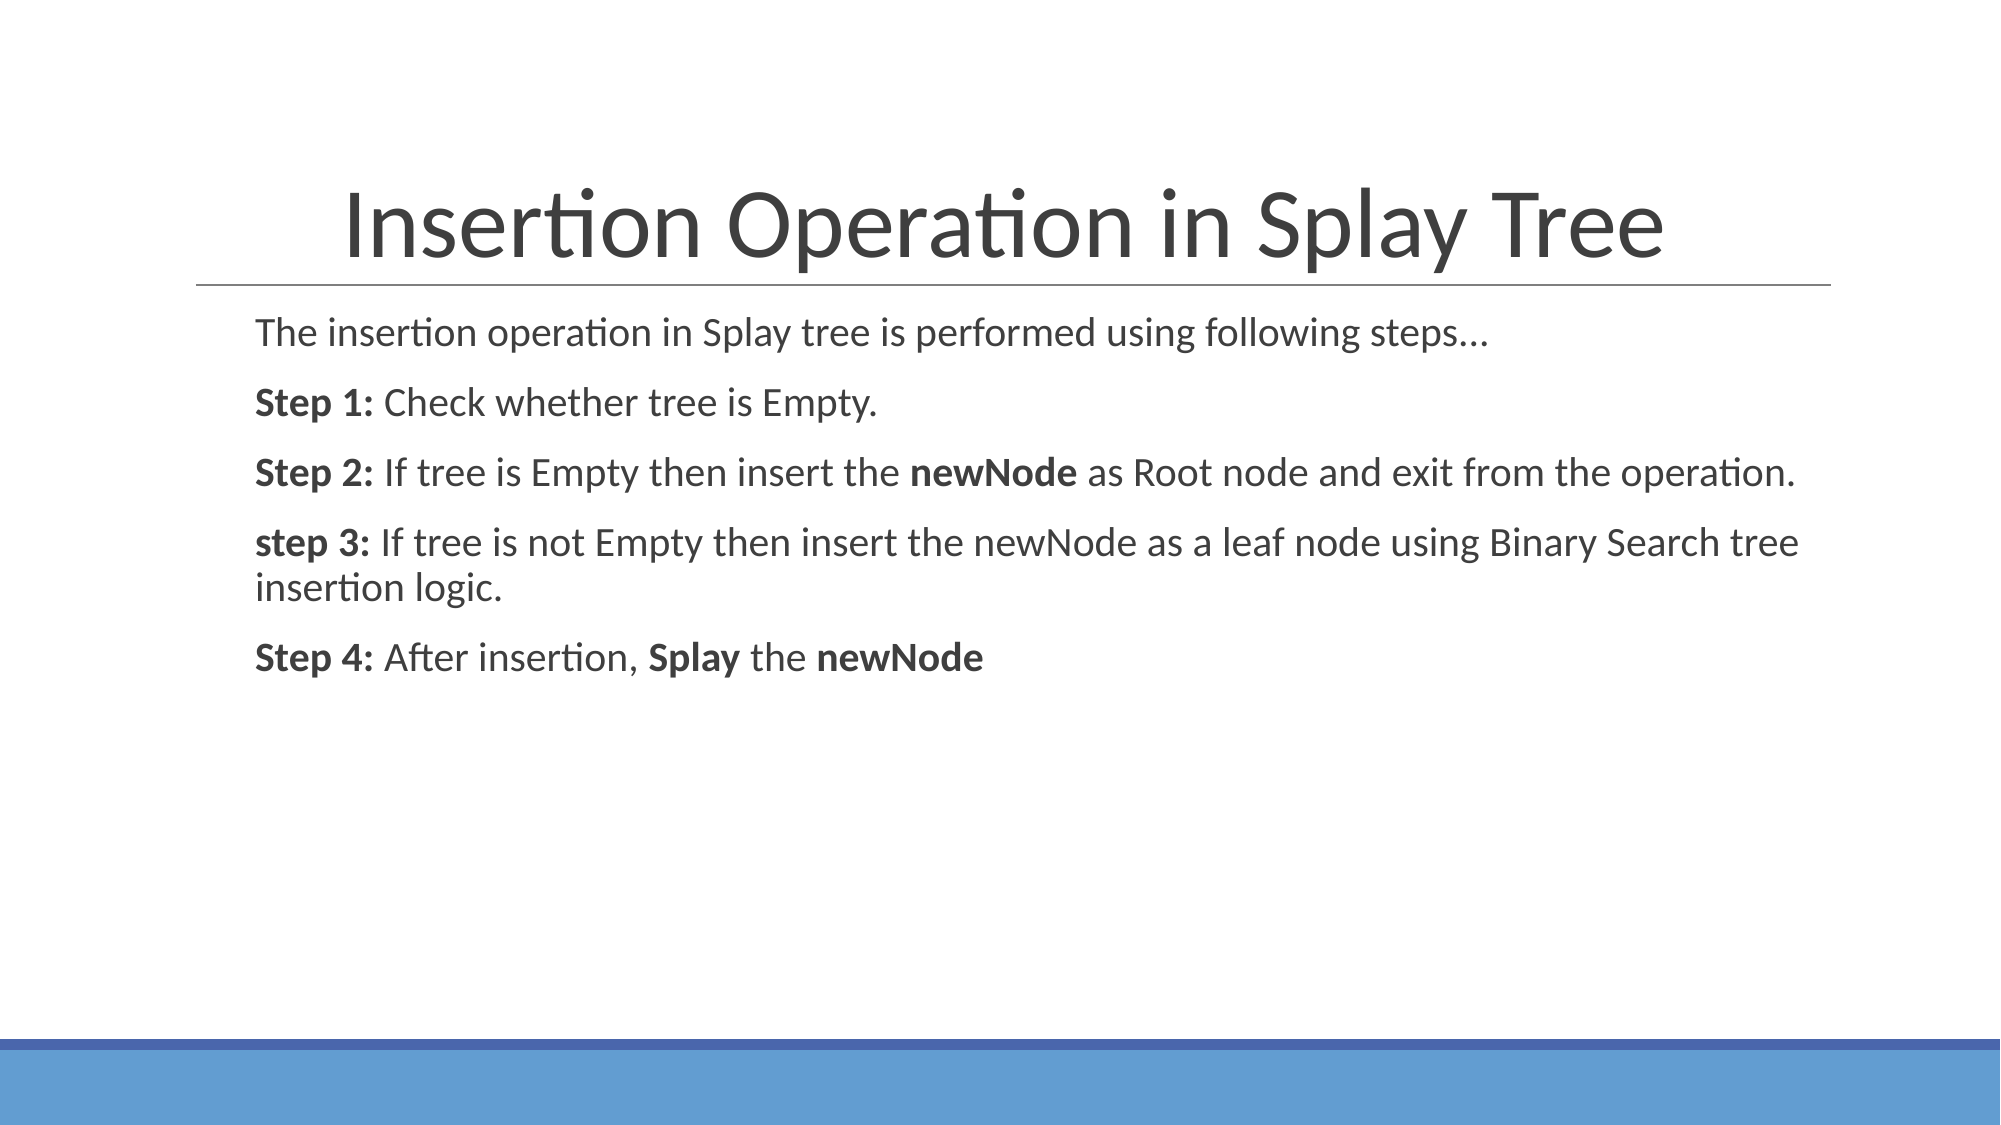

# Insertion Operation in Splay Tree
The insertion operation in Splay tree is performed using following steps...
Step 1: Check whether tree is Empty.
Step 2: If tree is Empty then insert the newNode as Root node and exit from the operation.
step 3: If tree is not Empty then insert the newNode as a leaf node using Binary Search tree insertion logic.
Step 4: After insertion, Splay the newNode